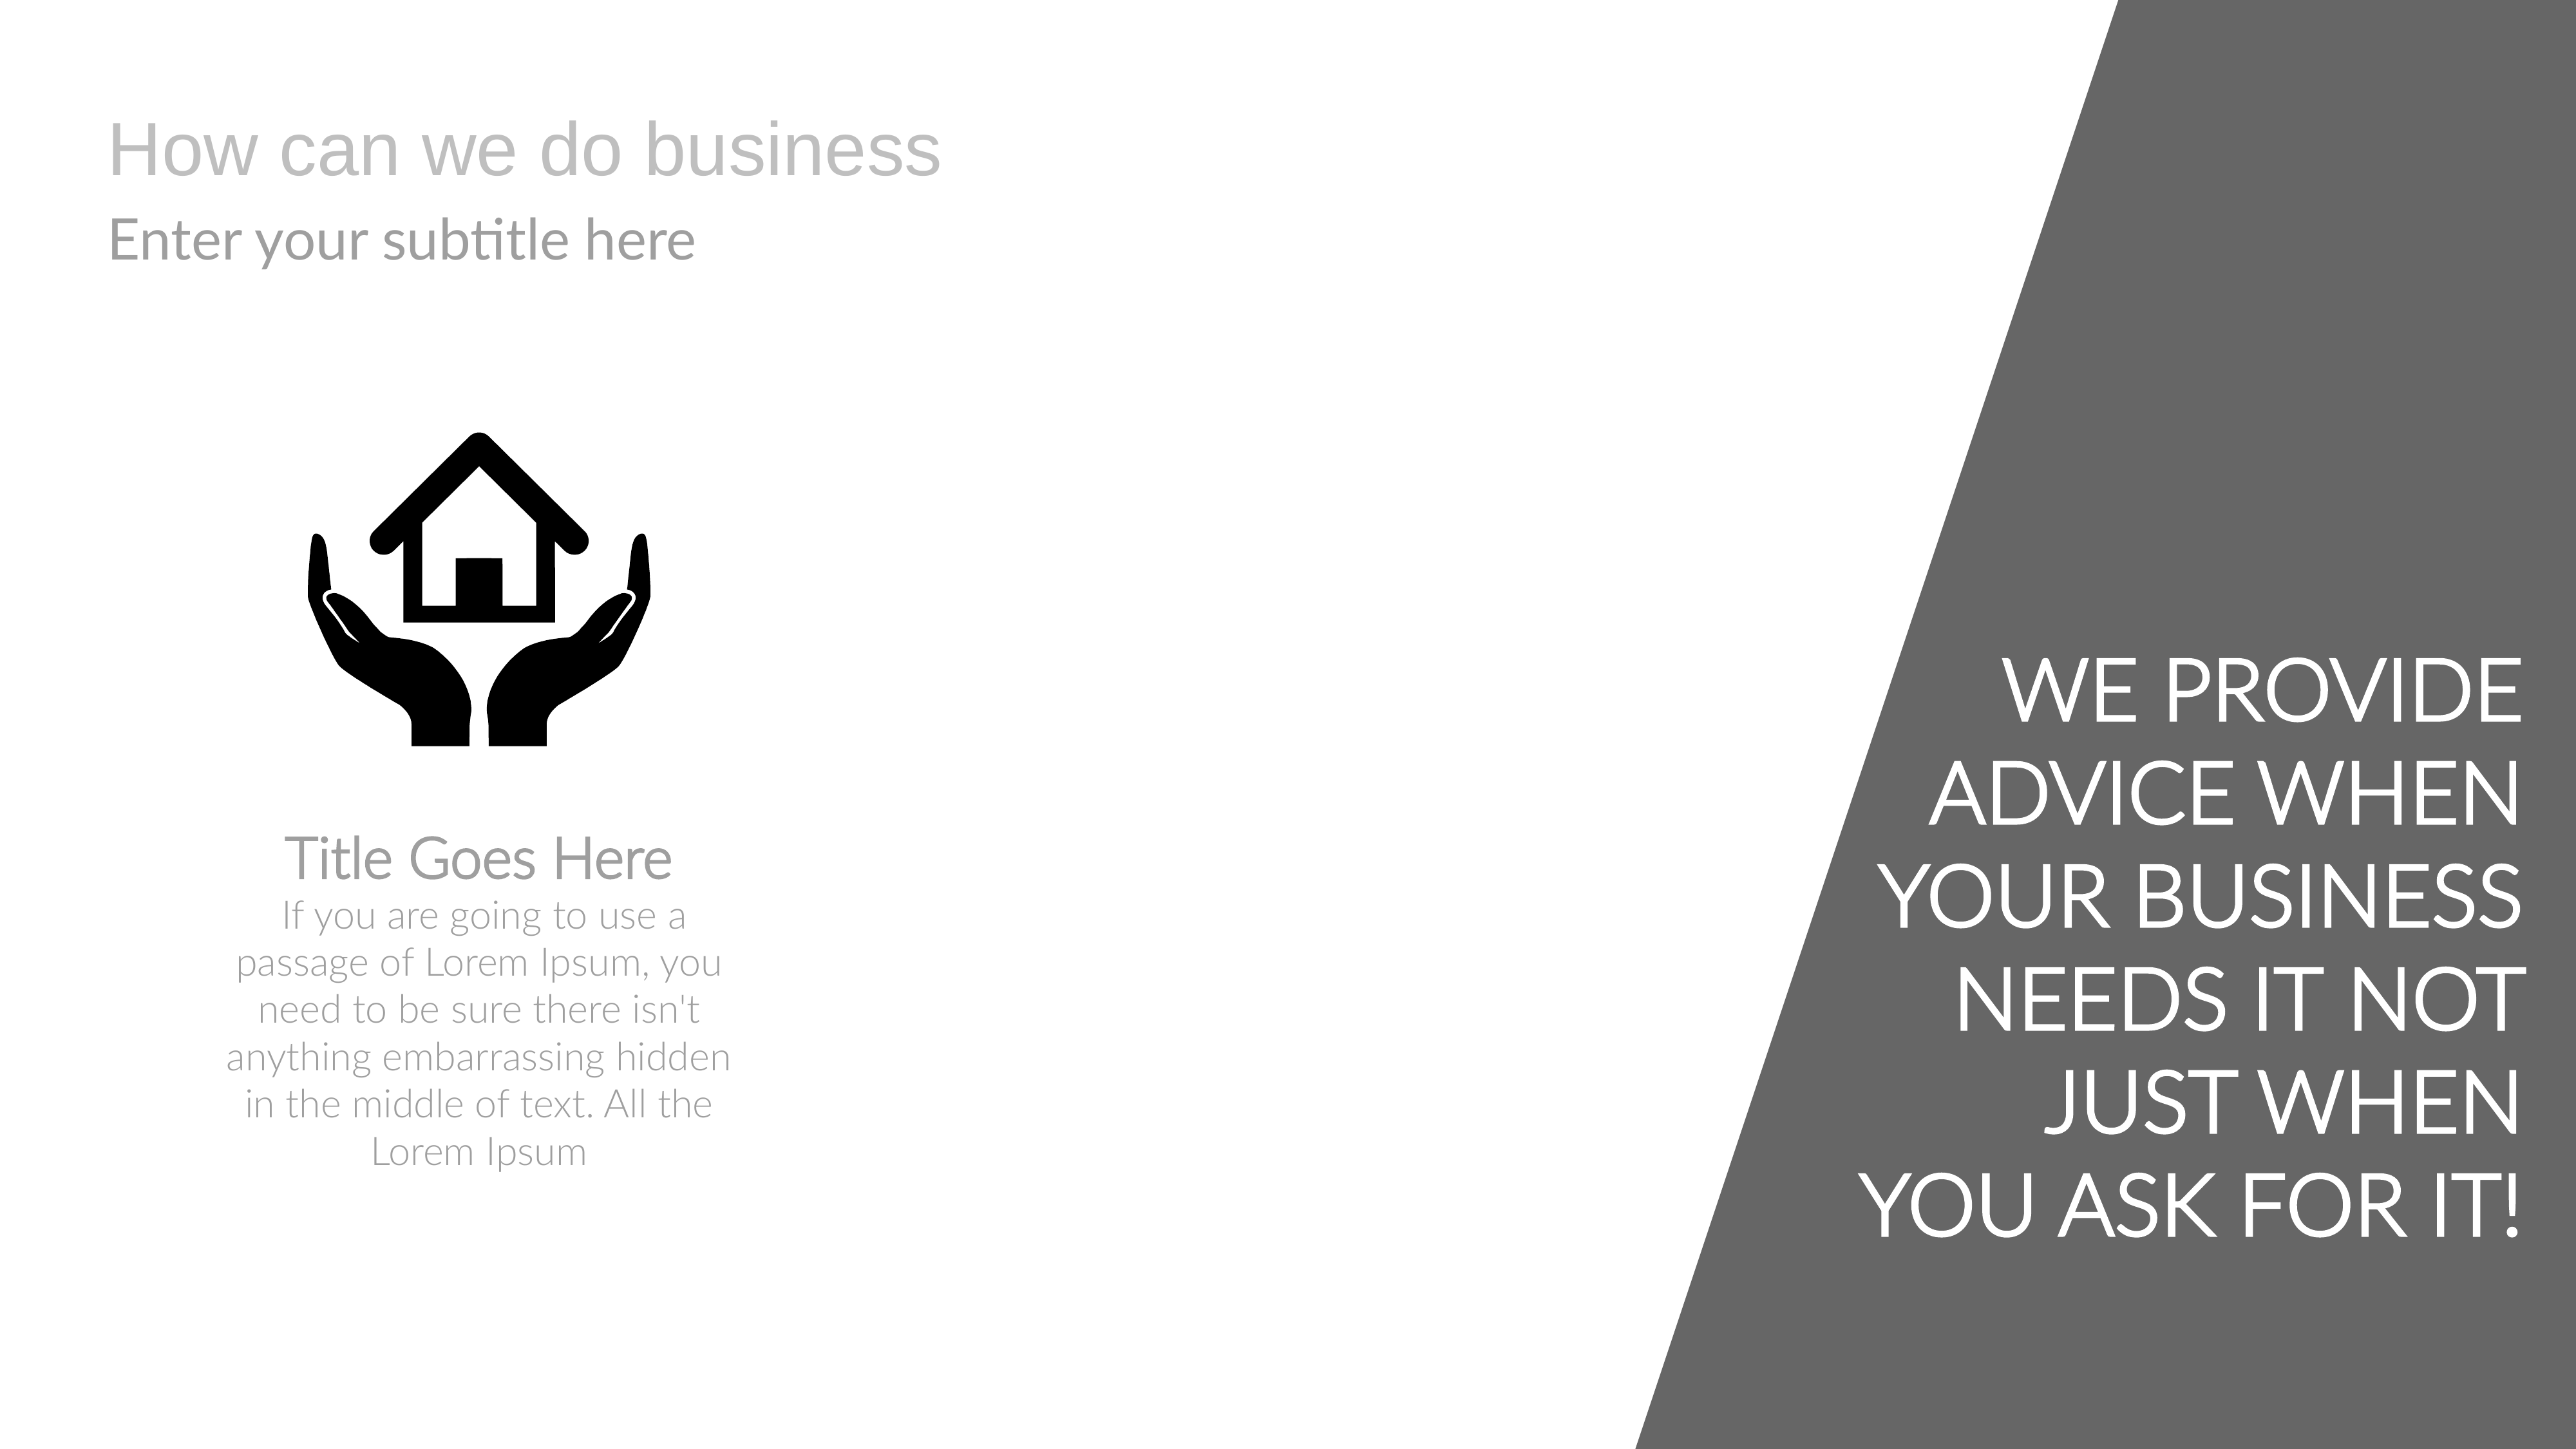

# How can we do business
Enter your subtitle here

WE PROVIDE ADVICE WHEN YOUR BUSINESS NEEDS IT NOT JUST WHEN YOU ASK FOR IT!
Title Goes Here
 If you are going to use a passage of Lorem Ipsum, you need to be sure there isn't anything embarrassing hidden in the middle of text. All the Lorem Ipsum